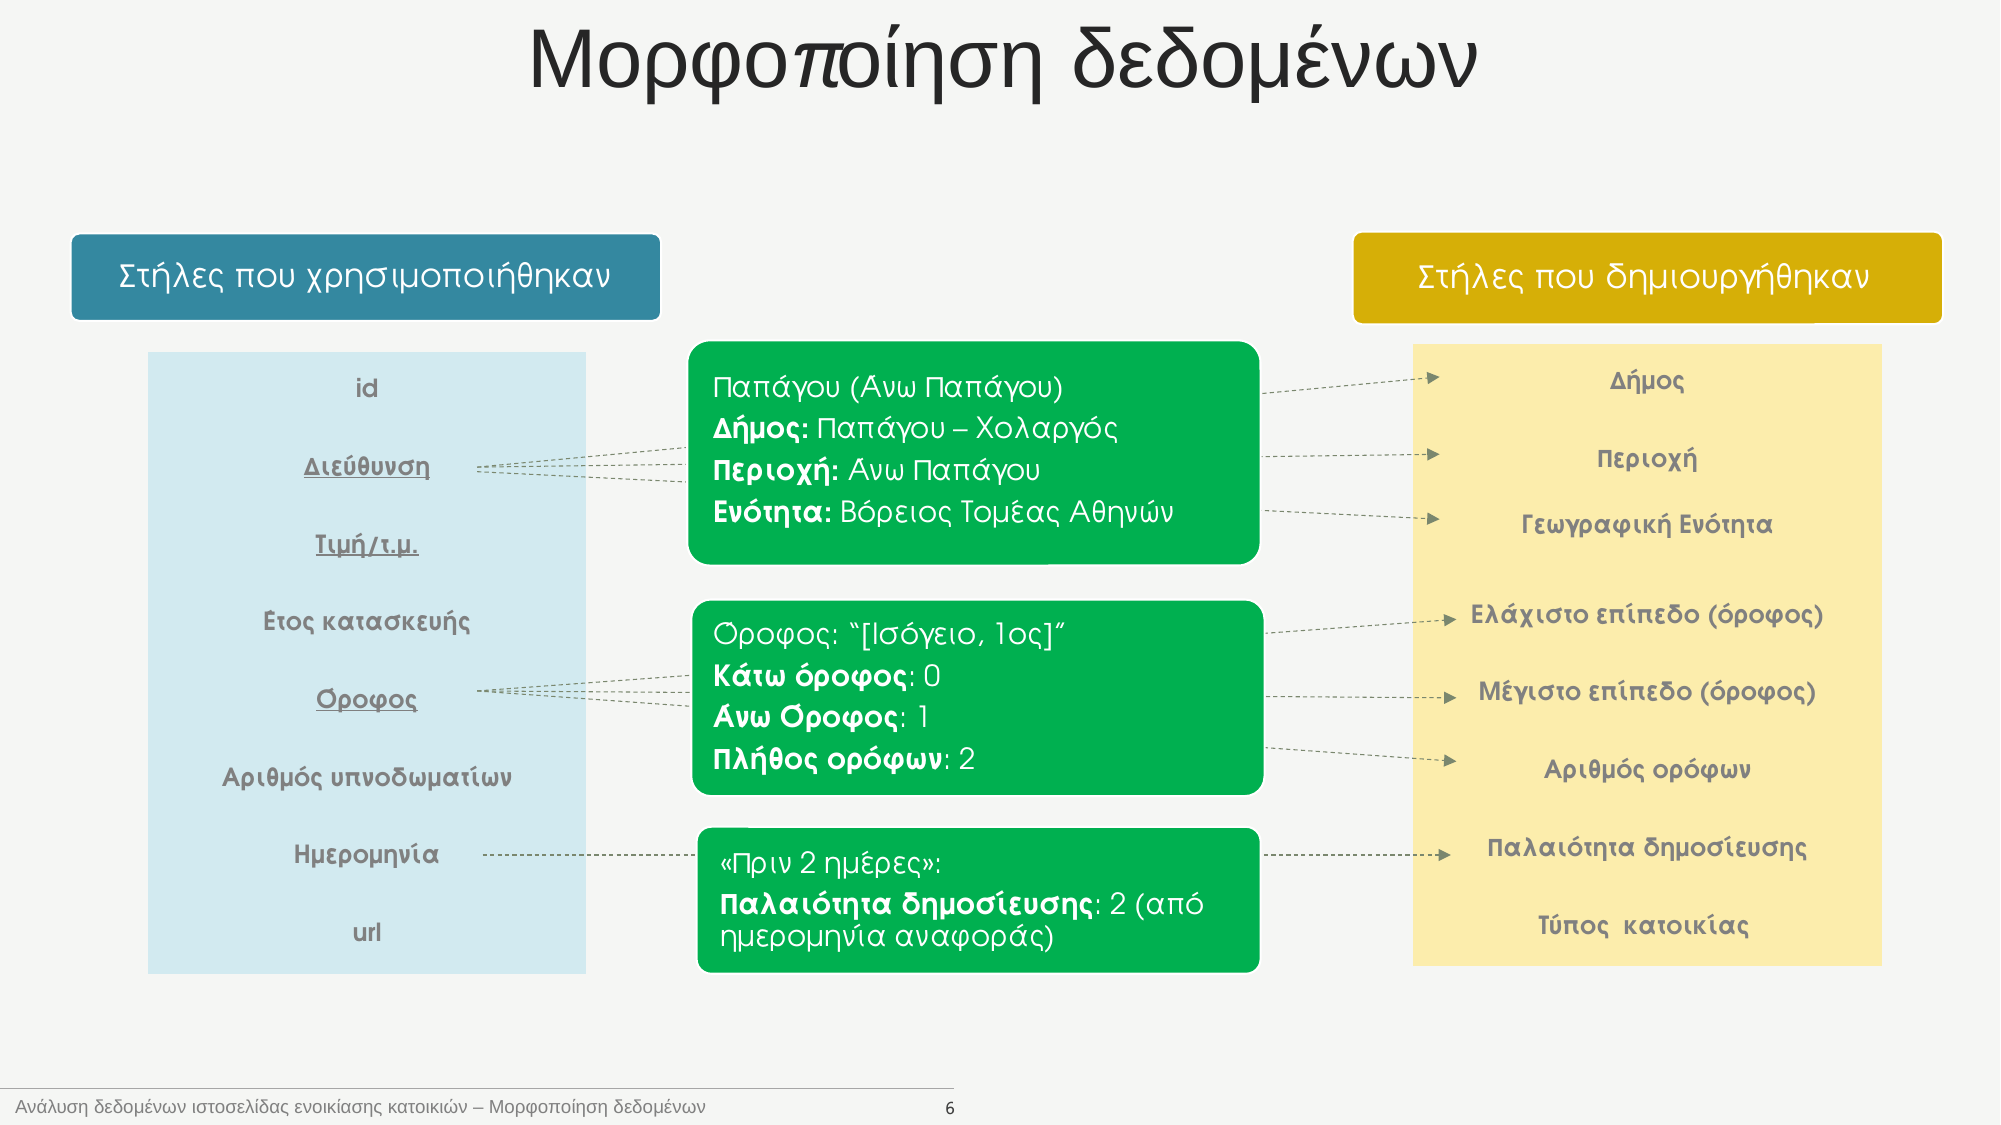

# Μορφοποίηση δεδομένων

Στήλες που δημιουργήθηκαν

Στήλες που χρησιμοποιήθηκαν

Παπάγου (Άνω Παπάγου)
Δήμος: Παπάγου – Χολαργός
Περιοχή: Άνω Παπάγου
Ενότητα: Βόρειος Τομέας Αθηνών
| Δήμος |
| --- |
| Περιοχή |
| Γεωγραφική Ενότητα |
| Ελάχιστο επίπεδο (όροφος) |
| Μέγιστο επίπεδο (όροφος) |
| Αριθμός ορόφων |
| Παλαιότητα δημοσίευσης |
| Τύπος κατοικίας |
| id |
| --- |
| Διεύθυνση |
| Τιμή/τ.μ. |
| Έτος κατασκευής |
| Όροφος |
| Αριθμός υπνοδωματίων |
| Ημερομηνία |
| url |

Όροφος: “[Ισόγειο, 1oς]”
Κάτω όροφος: 0
Άνω Όροφος: 1
Πλήθος ορόφων: 2
«Πριν 2 ημέρες»:
Παλαιότητα δημοσίευσης: 2 (από ημερομηνία αναφοράς)

Ανάλυση δεδομένων ιστοσελίδας ενοικίασης κατοικιών – Μορφοποίηση δεδομένων
6